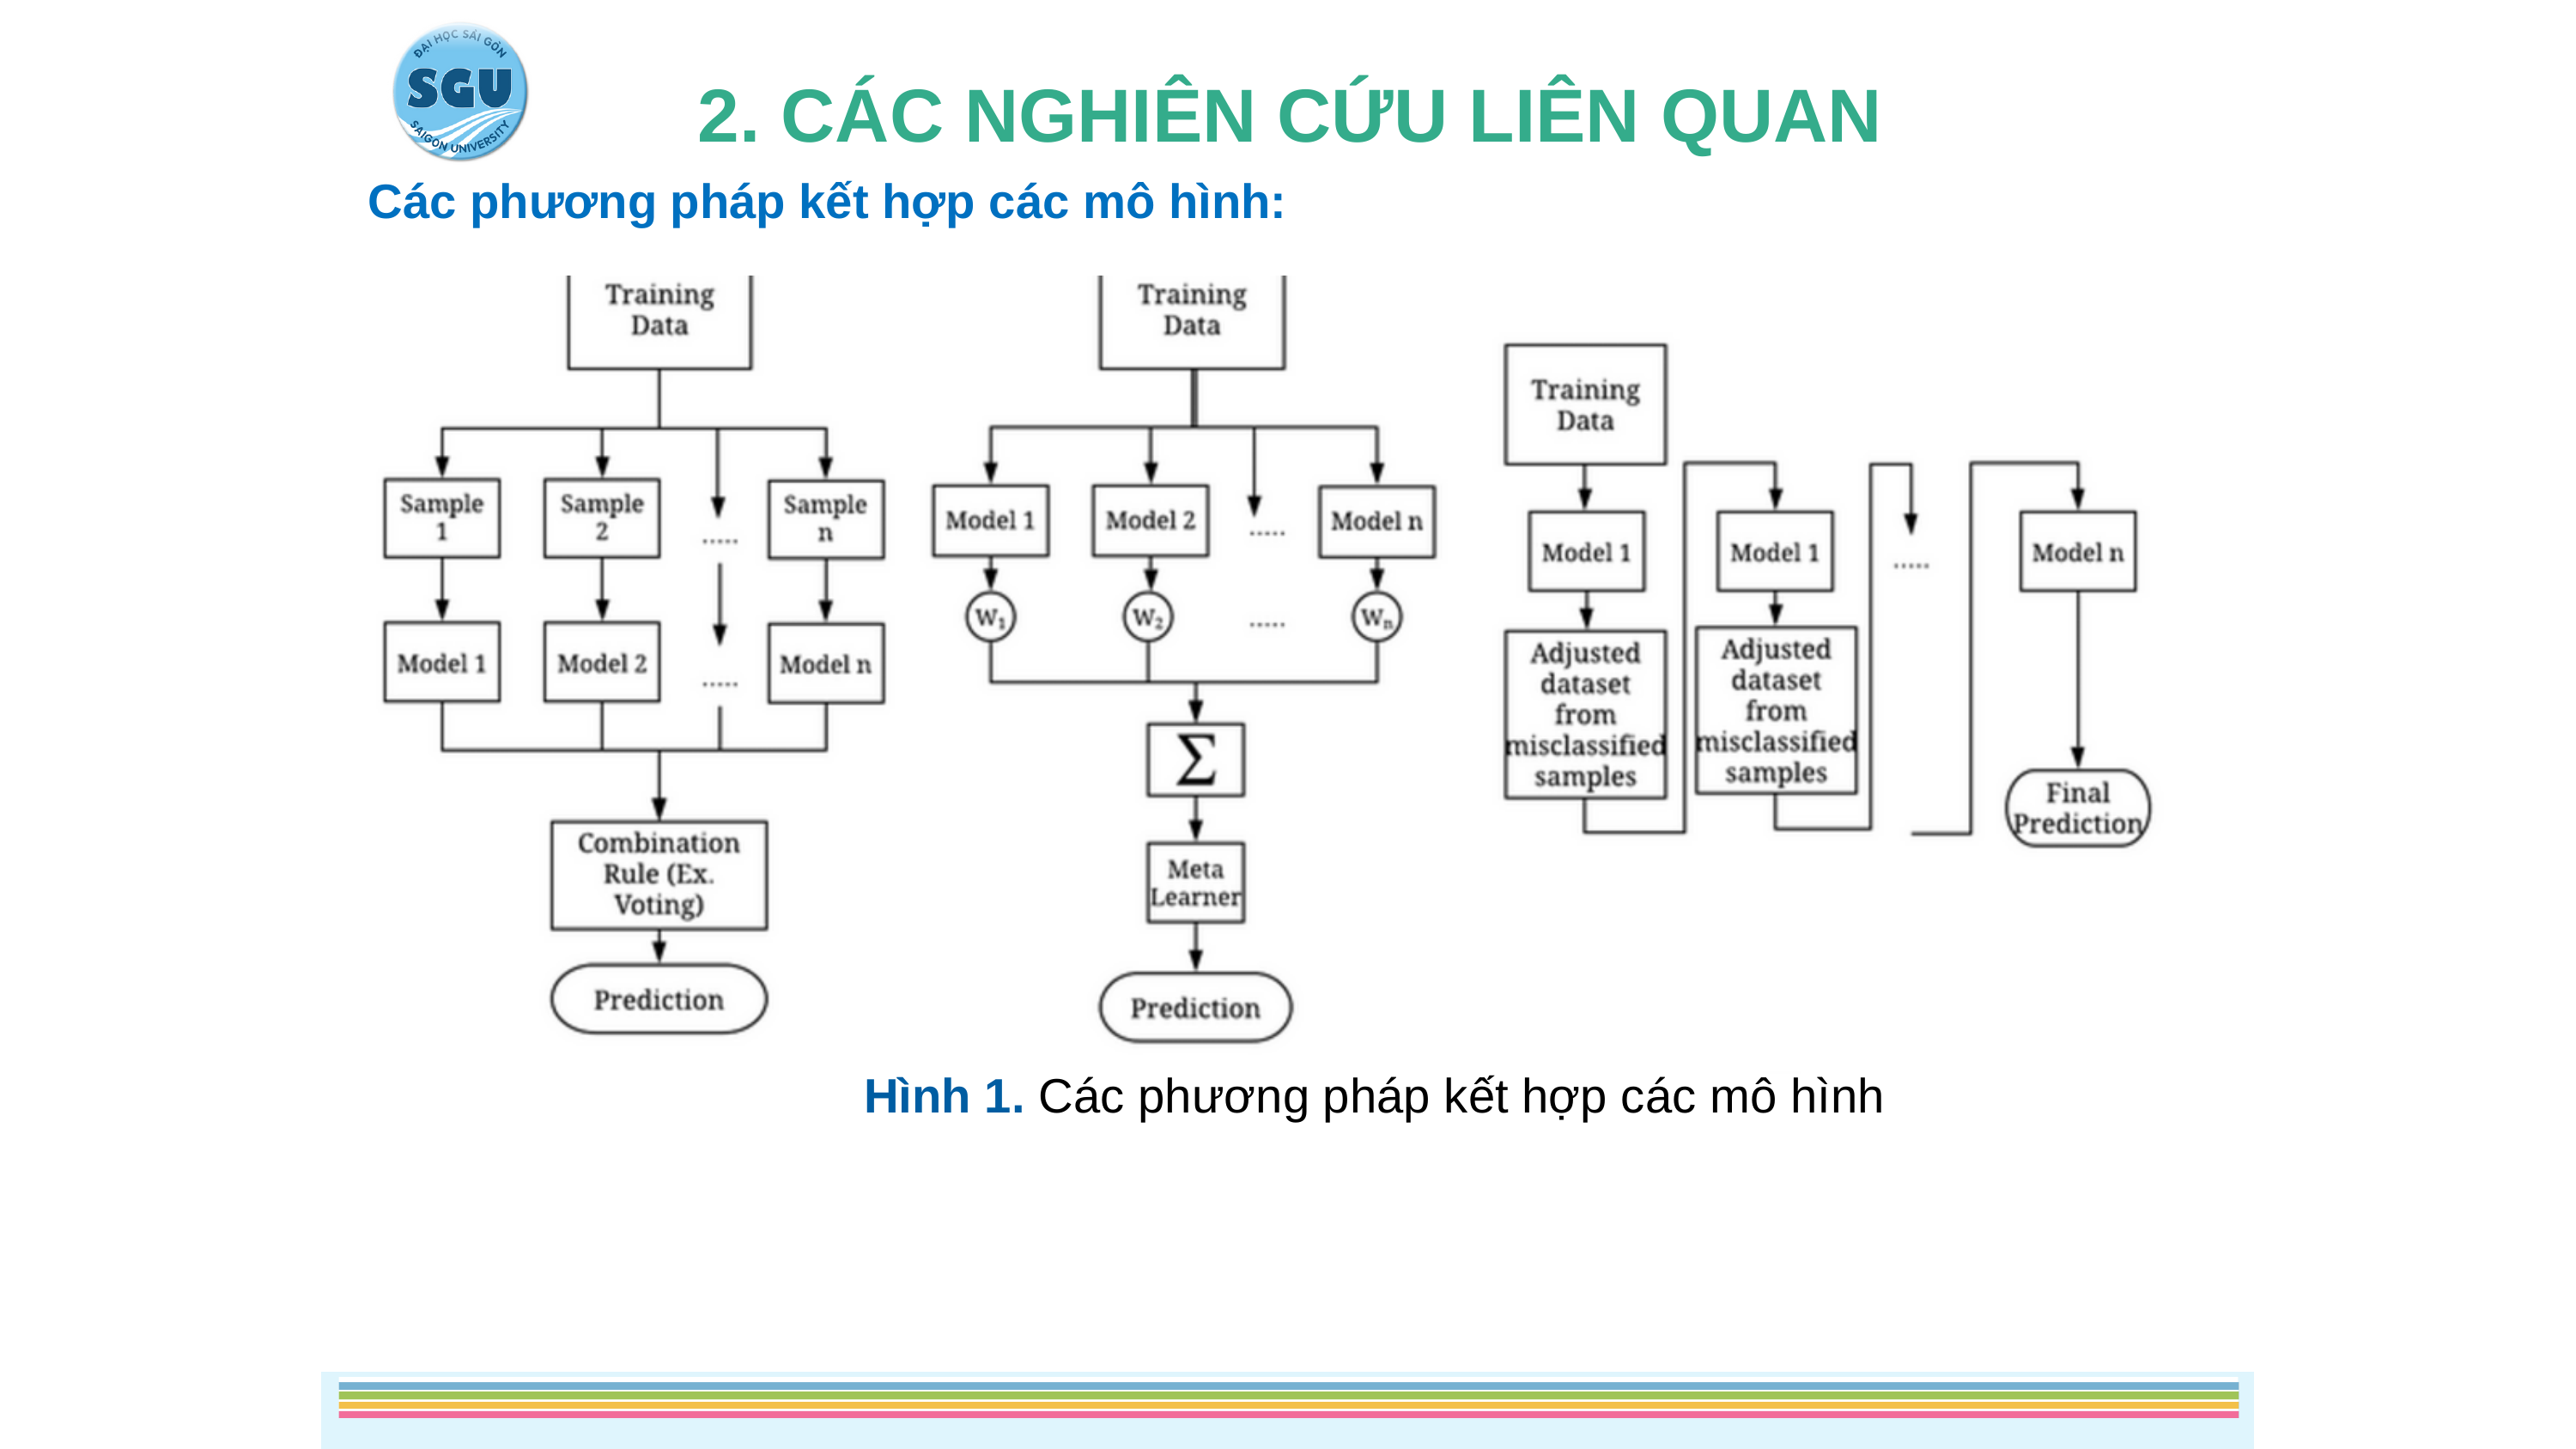

2. CÁC NGHIÊN CỨU LIÊN QUAN

Các phương pháp kết hợp các mô hình:

Hình 1. Các phương pháp kết hợp các mô hình